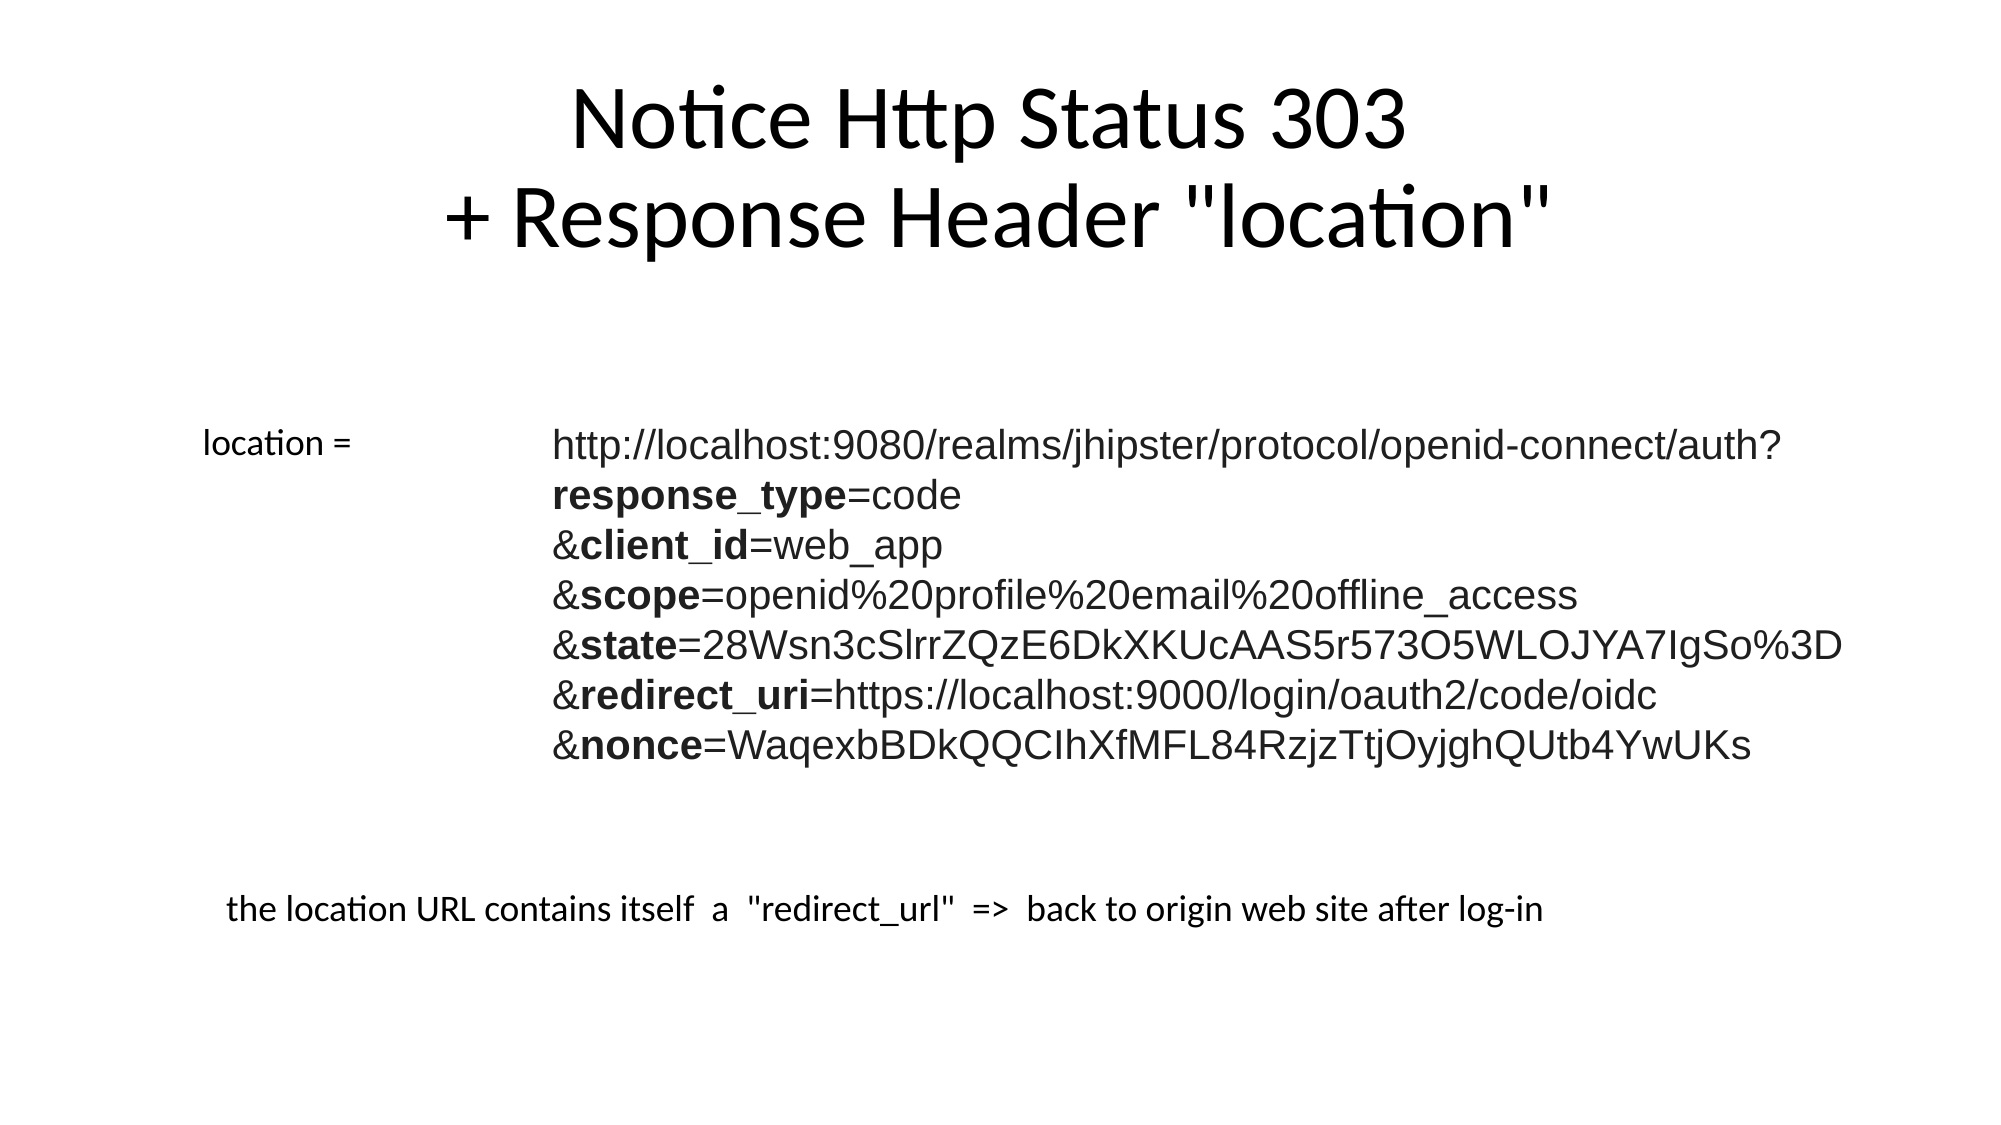

# Notice Http Status 303 + Response Header "location"
location =
http://localhost:9080/realms/jhipster/protocol/openid-connect/auth?
response_type=code
&client_id=web_app
&scope=openid%20profile%20email%20offline_access
&state=28Wsn3cSlrrZQzE6DkXKUcAAS5r573O5WLOJYA7IgSo%3D
&redirect_uri=https://localhost:9000/login/oauth2/code/oidc
&nonce=WaqexbBDkQQCIhXfMFL84RzjzTtjOyjghQUtb4YwUKs
the location URL contains itself  a  "redirect_url"  =>  back to origin web site after log-in